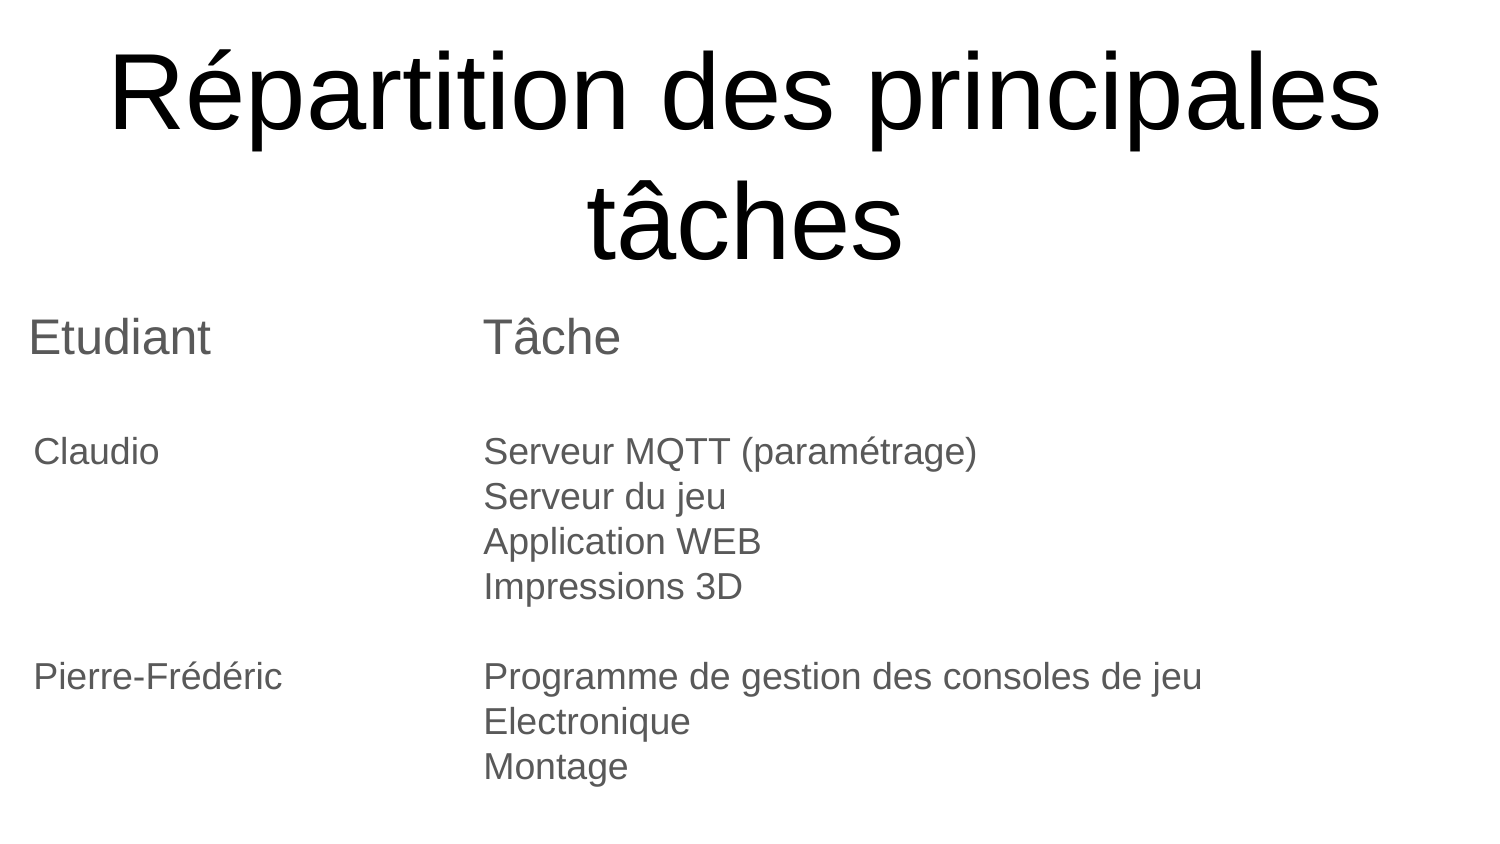

# Répartition des principales tâches
Etudiant

Tâche
Claudio			Serveur MQTT (paramétrage)
			Serveur du jeu
			Application WEB
			Impressions 3D

Pierre-Frédéric		Programme de gestion des consoles de jeu
			Electronique
			Montage